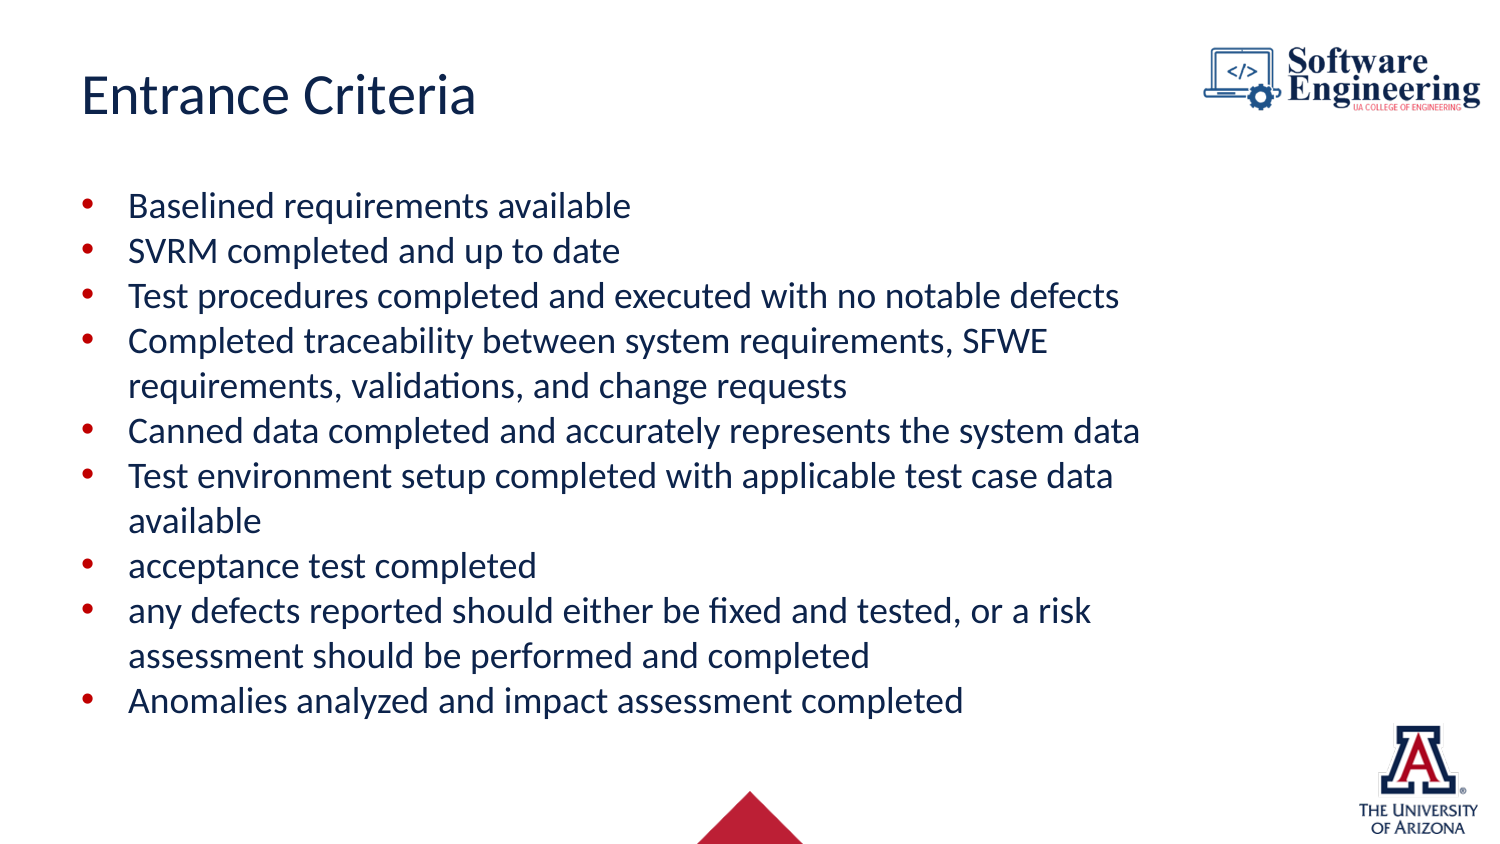

# Entrance Criteria
Baselined requirements available
SVRM completed and up to date
Test procedures completed and executed with no notable defects
Completed traceability between system requirements, SFWE requirements, validations, and change requests
Canned data completed and accurately represents the system data
Test environment setup completed with applicable test case data available
acceptance test completed
any defects reported should either be fixed and tested, or a risk assessment should be performed and completed
Anomalies analyzed and impact assessment completed